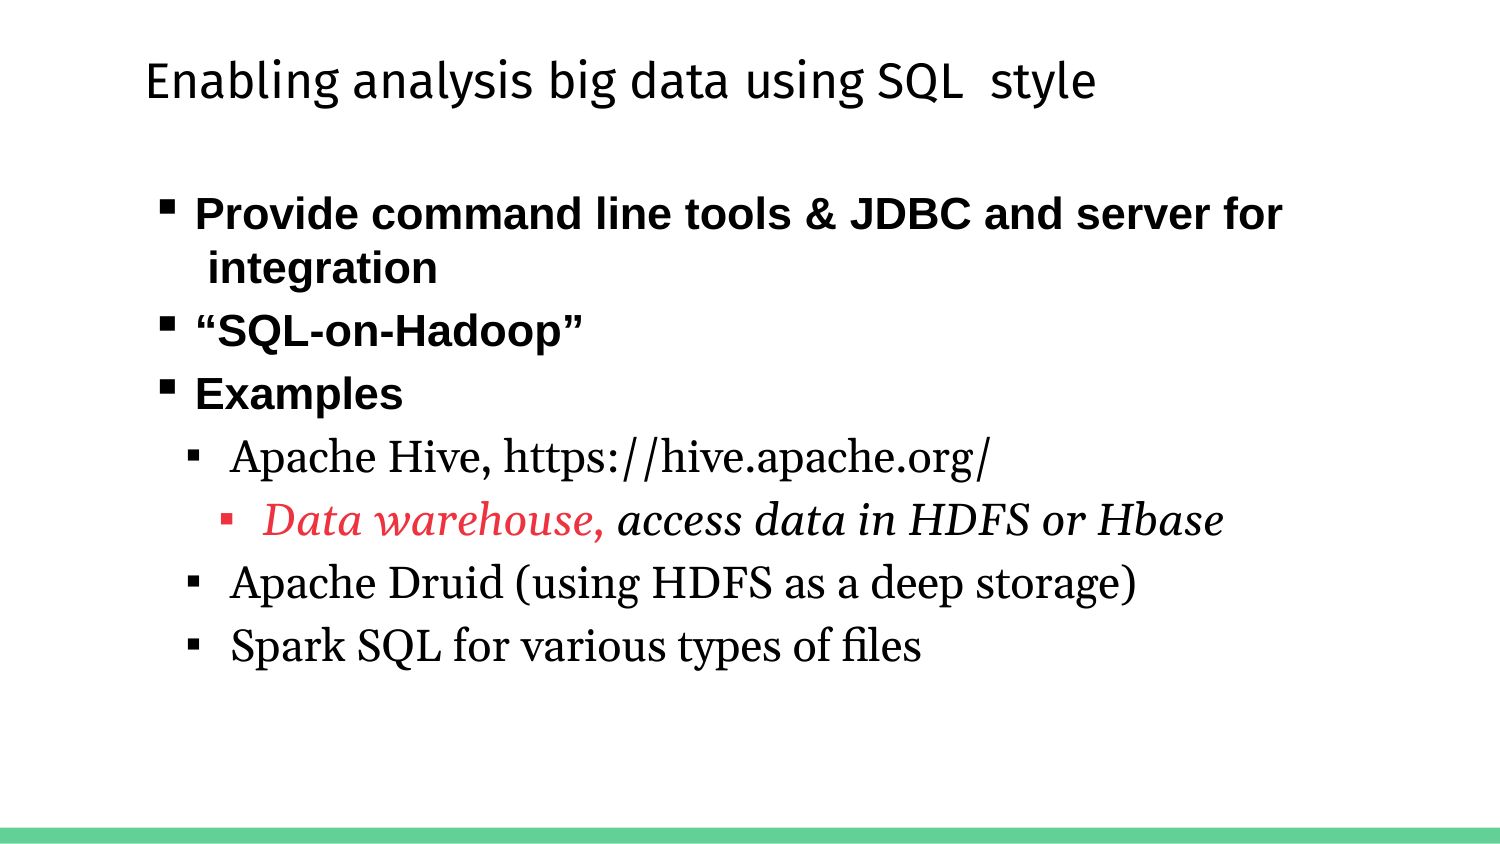

# Enabling analysis big data using SQL  style
Provide command line tools & JDBC and server for  integration
“SQL-on-Hadoop”
Examples
Apache Hive, https://hive.apache.org/
Data warehouse, access data in HDFS or Hbase
Apache Druid (using HDFS as a deep storage)
Spark SQL for various types of files